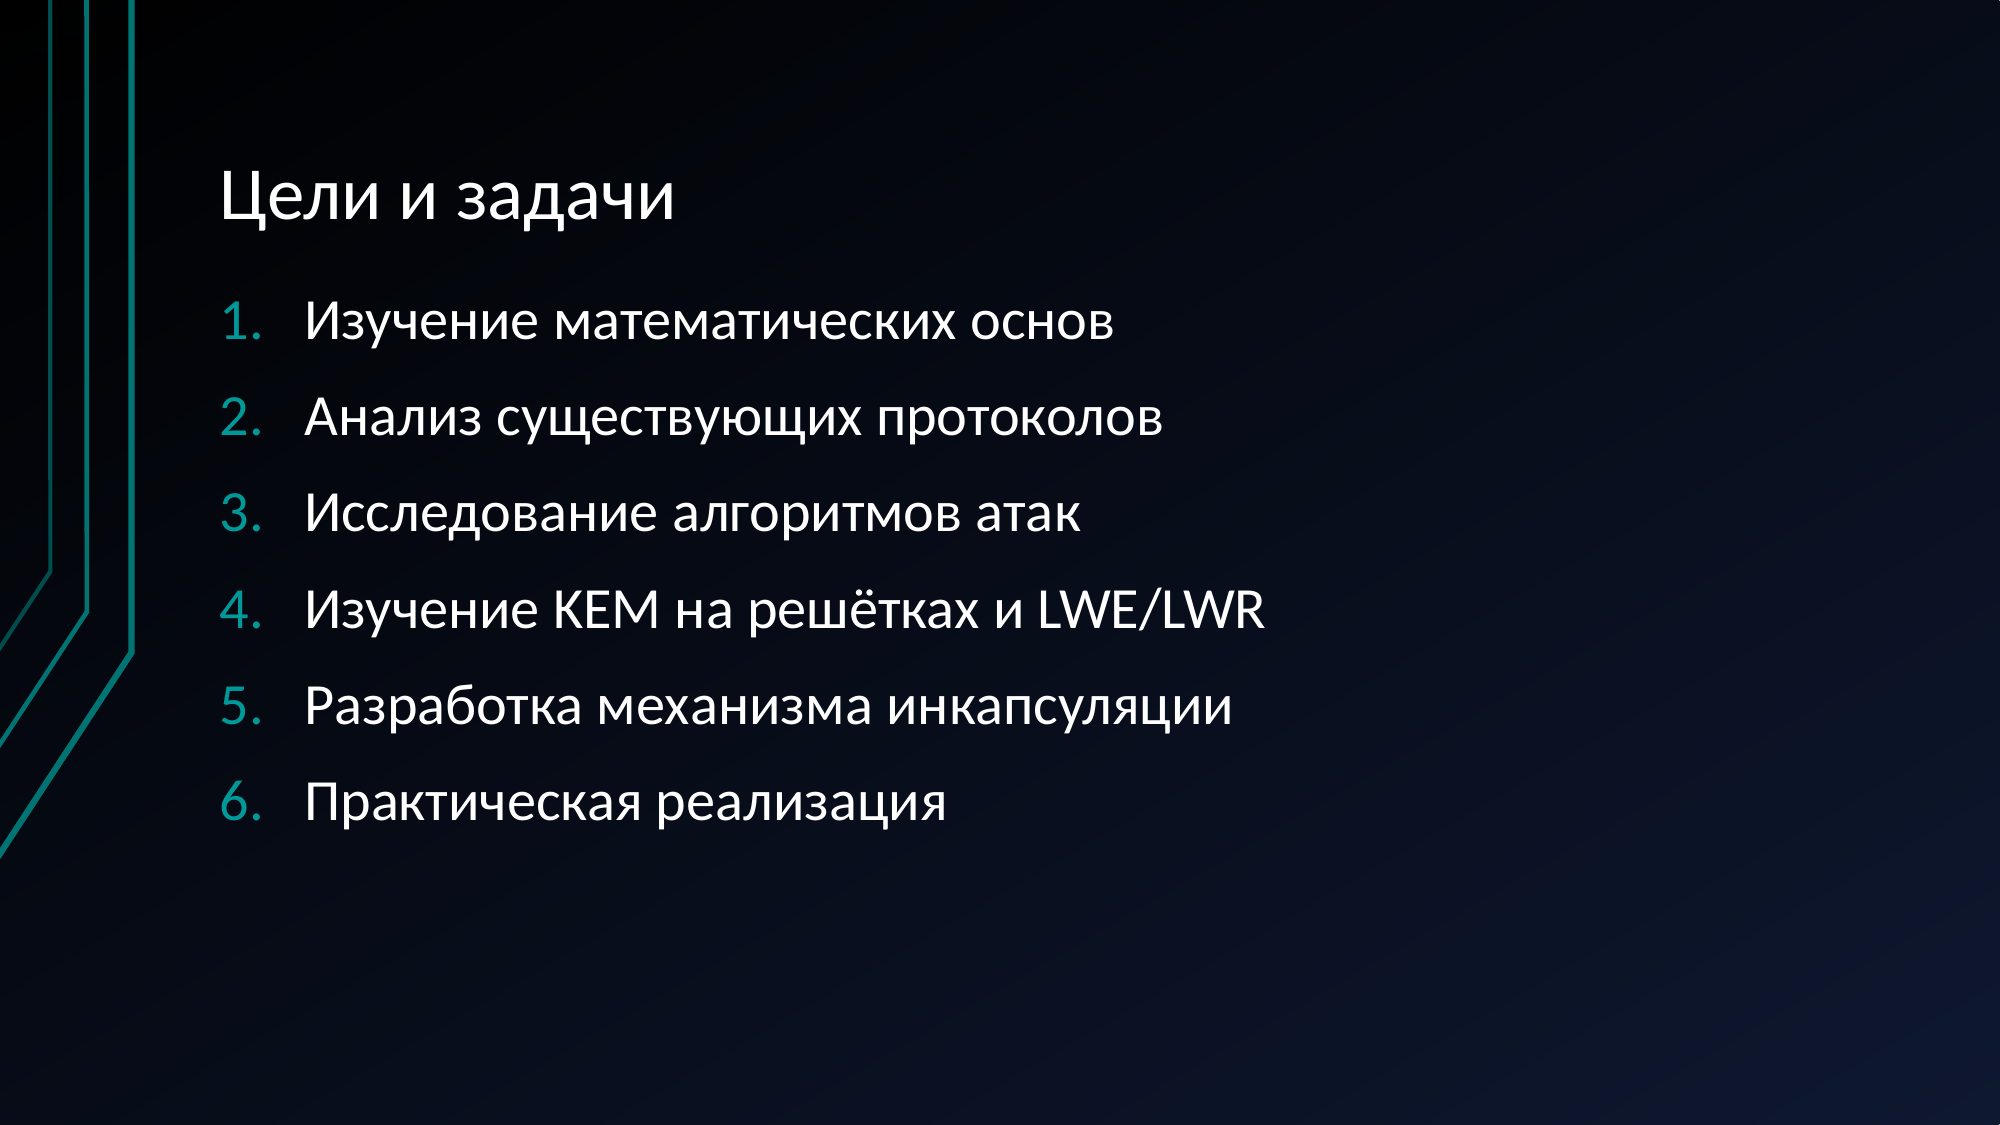

# Цели и задачи
Изучение математических основ
Анализ существующих протоколов
Исследование алгоритмов атак
Изучение KEM на решётках и LWE/LWR
Разработка механизма инкапсуляции
Практическая реализация